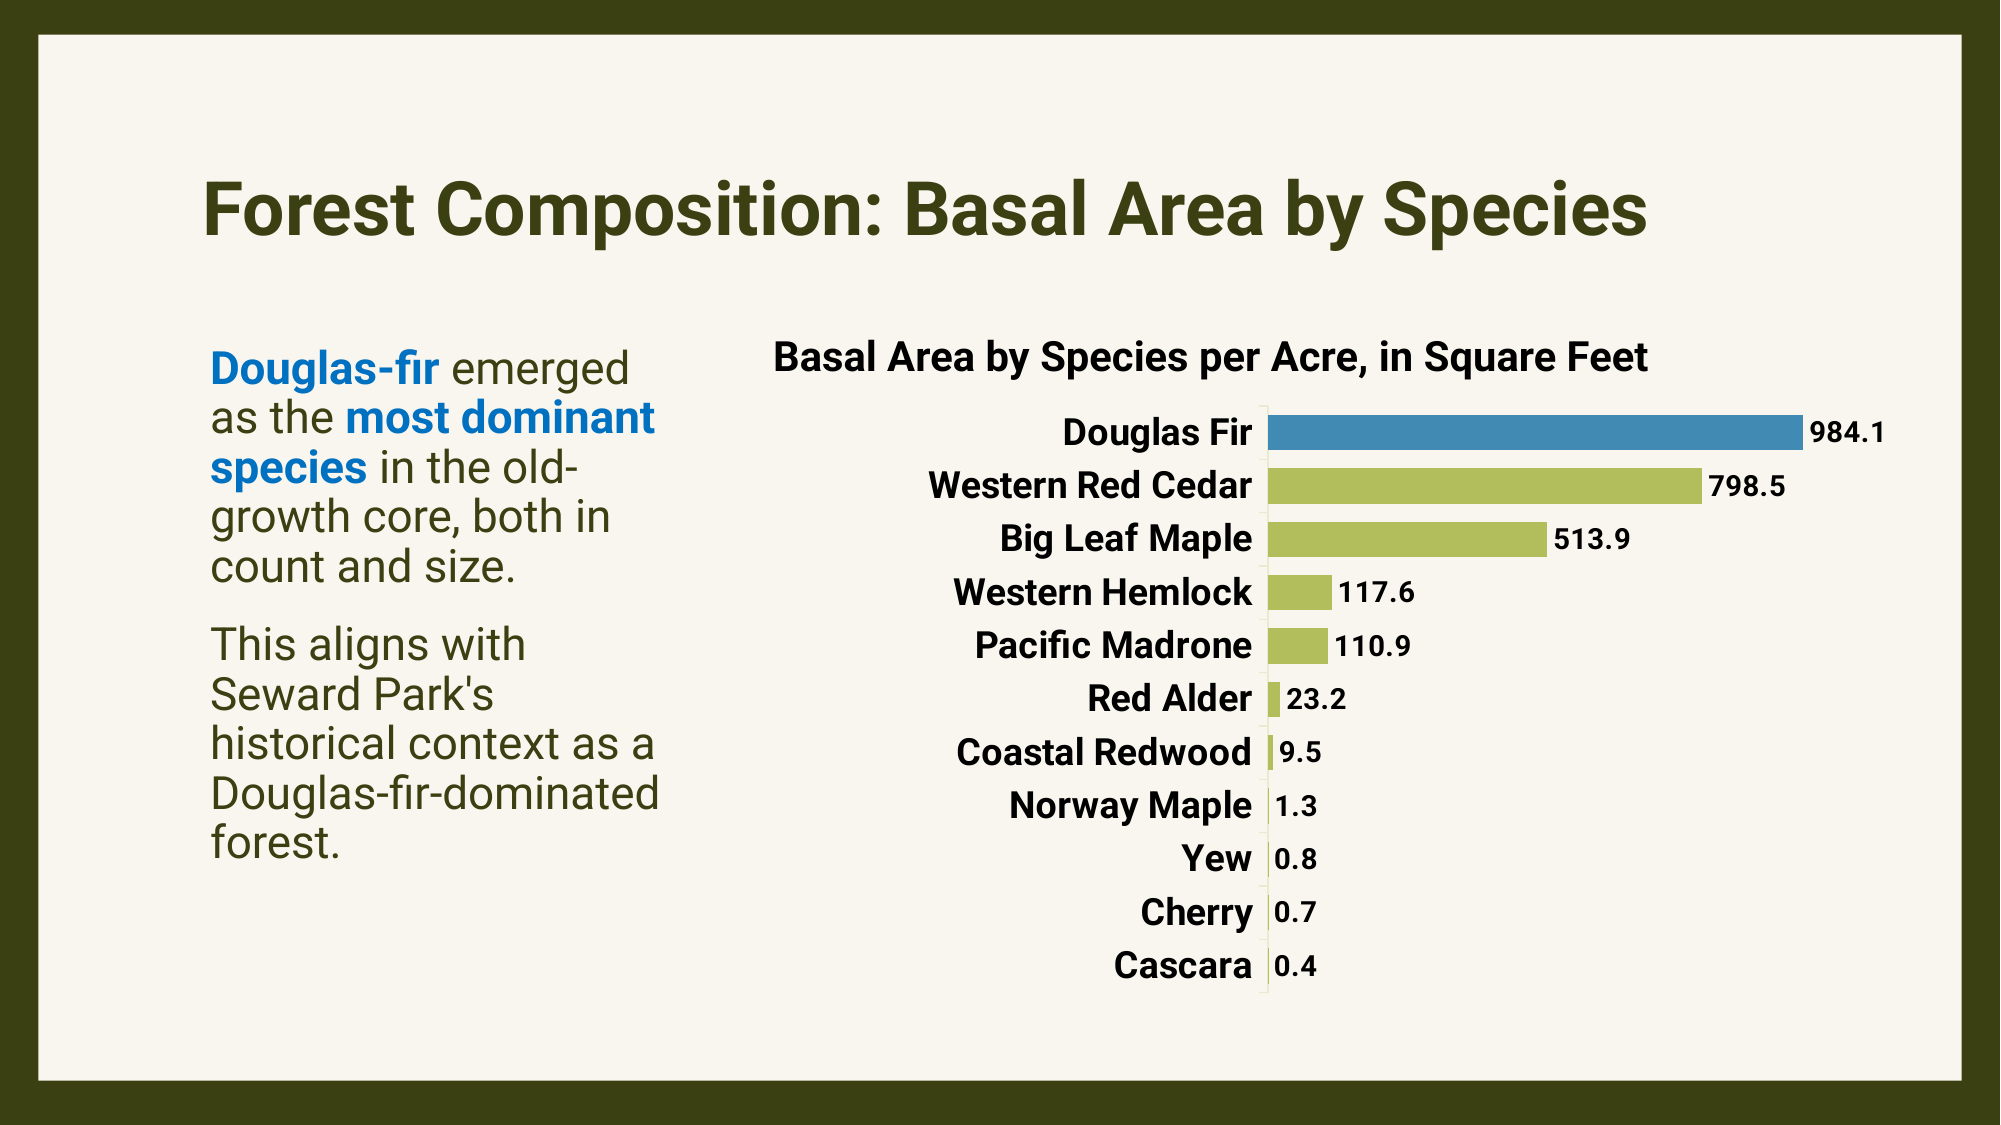

# Forest Composition: Basal Area by Species
Basal Area by Species per Acre, in Square Feet

Douglas-fir emerged as the most dominant species in the old-growth core, both in count and size.
This aligns with Seward Park's historical context as a Douglas-fir-dominated forest.

### Chart

| Category |  |
|---|---|
| Cascara | 0.3544109212330982 |
| Cherry | 0.6981317007977311 |
| Yew | 0.7873616588059411 |
| Norway Maple | 1.296016052684038 |
| Coastal Redwood | 9.492954884675399 |
| Red Alder | 23.18157220806691 |
| Pacific Madrone | 110.91152880726604 |
| Western Hemlock | 117.63791866137393 |
| Big Leaf Maple | 513.8558022982751 |
| Western Red Cedar | 798.5258755324796 |
| Douglas Fir | 984.0894997706732 |